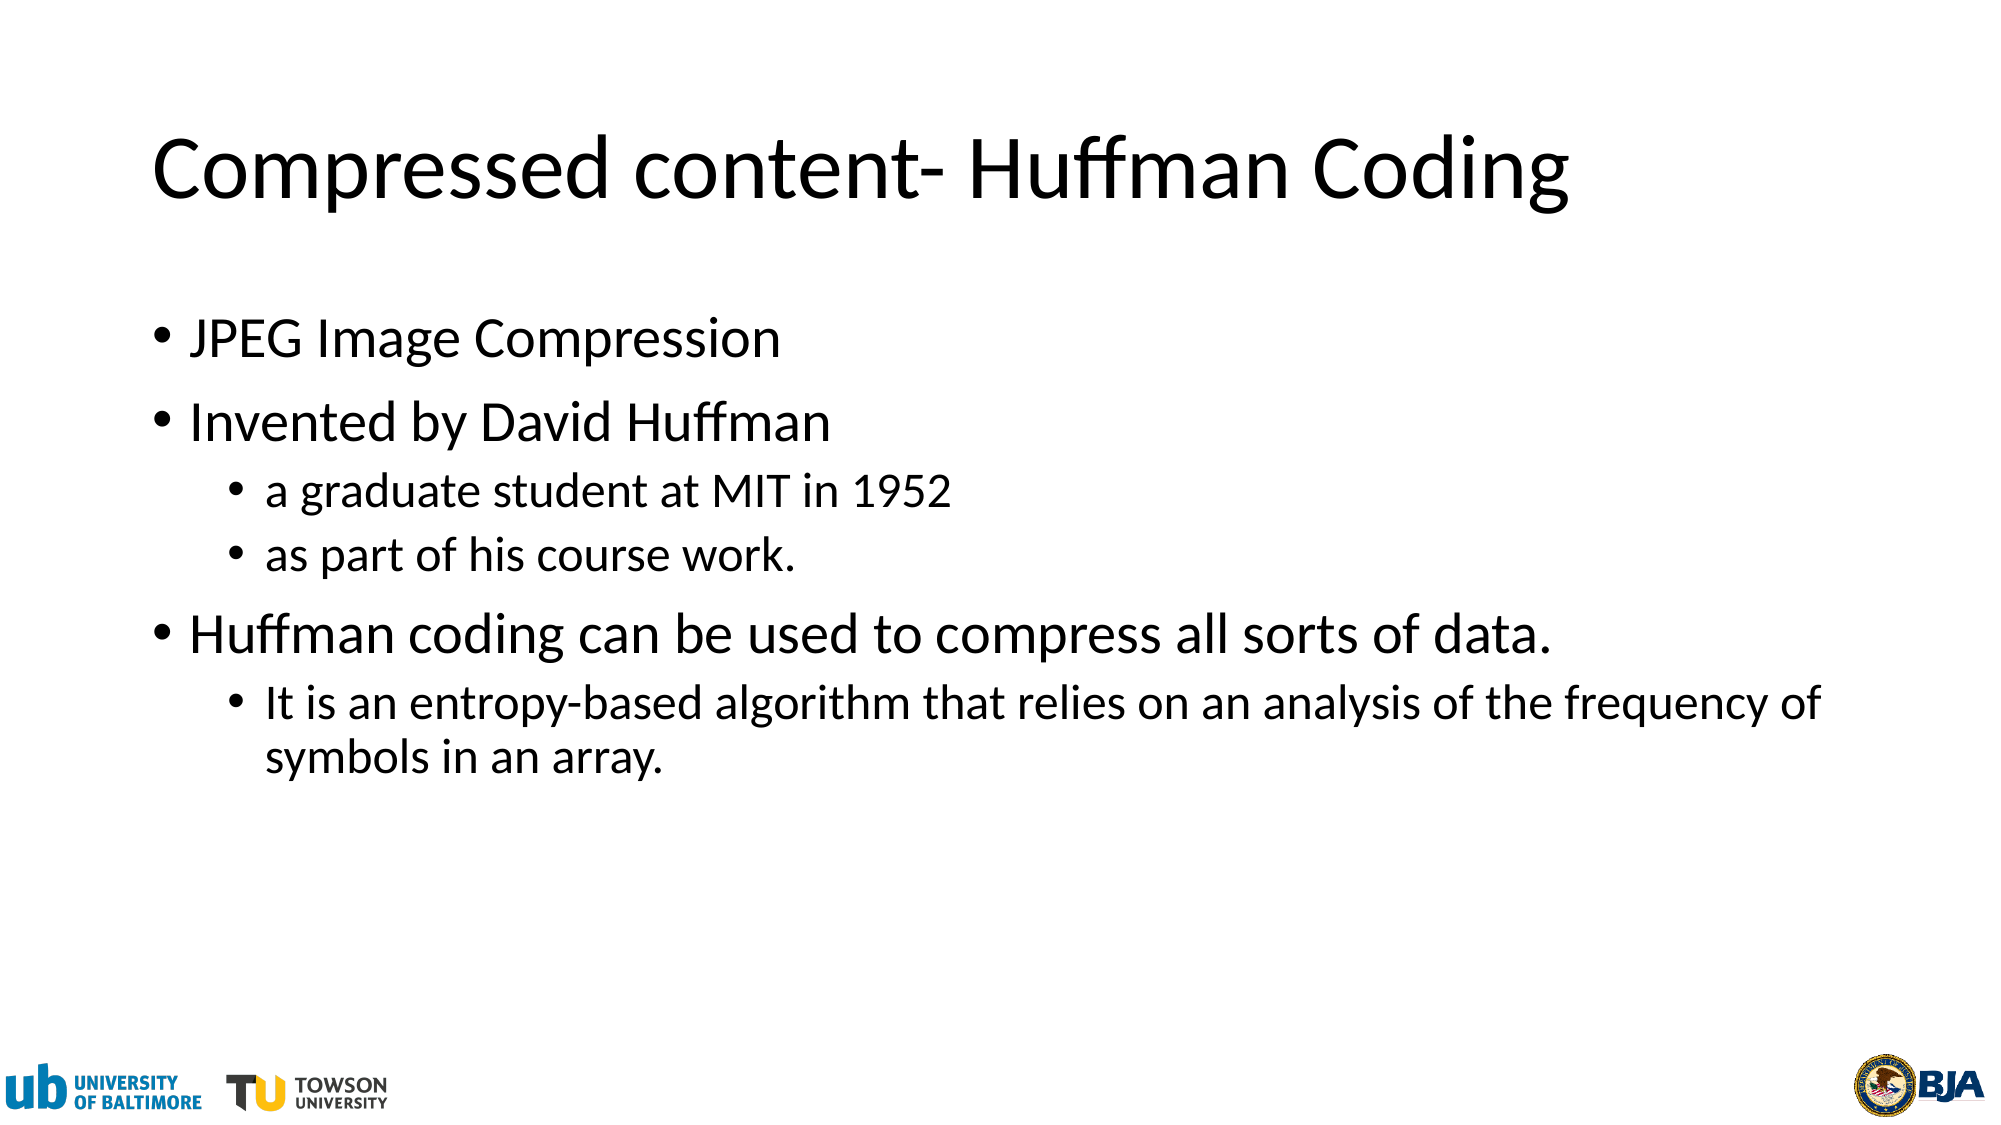

# Compressed content- Huffman Coding
JPEG Image Compression
Invented by David Huffman
a graduate student at MIT in 1952
as part of his course work.
Huffman coding can be used to compress all sorts of data.
It is an entropy-based algorithm that relies on an analysis of the frequency of symbols in an array.